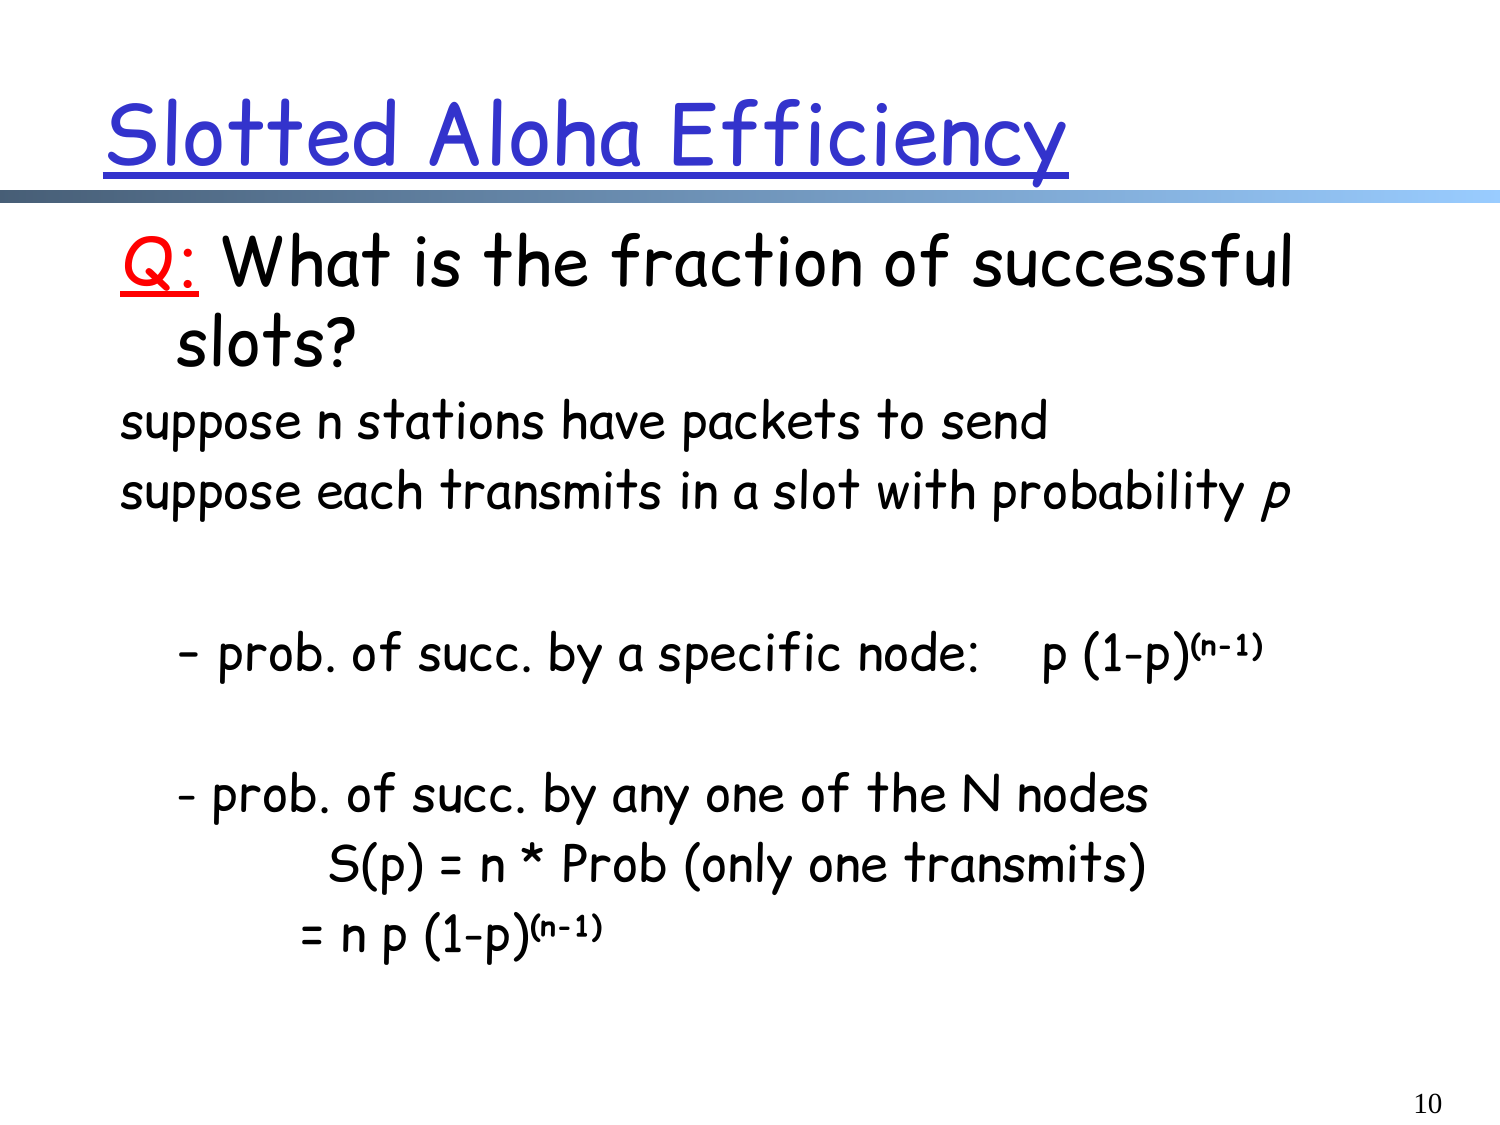

# Slotted Aloha Efficiency
Q: What is the fraction of successful slots?
suppose n stations have packets to send
suppose each transmits in a slot with probability p

	- prob. of succ. by a specific node:    p (1-p)(n-1)

	- prob. of succ. by any one of the N nodes
		S(p) = n * Prob (only one transmits)
            = n p (1-p)(n-1)
10